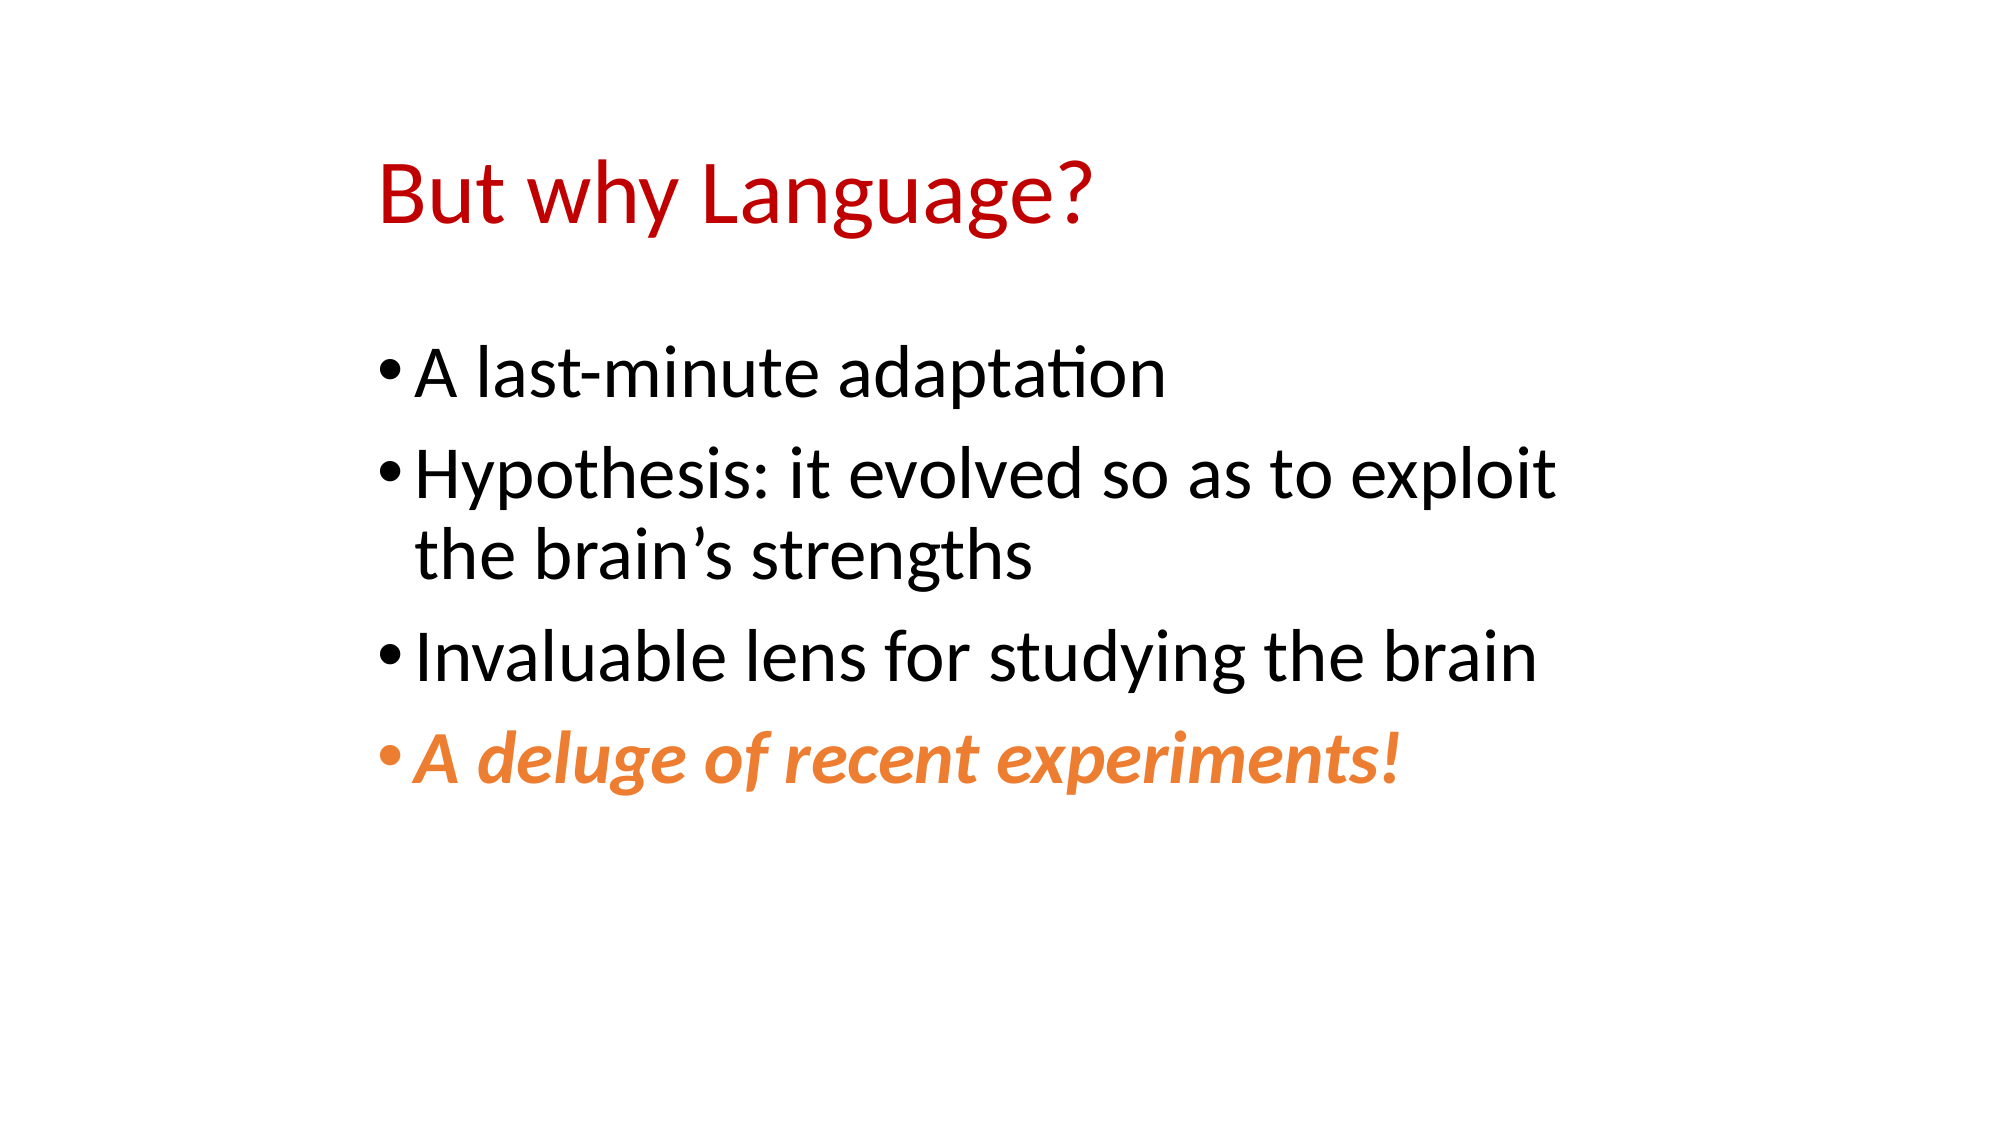

# But why Language?
A last-minute adaptation
Hypothesis: it evolved so as to exploit the brain’s strengths
Invaluable lens for studying the brain
A deluge of recent experiments!